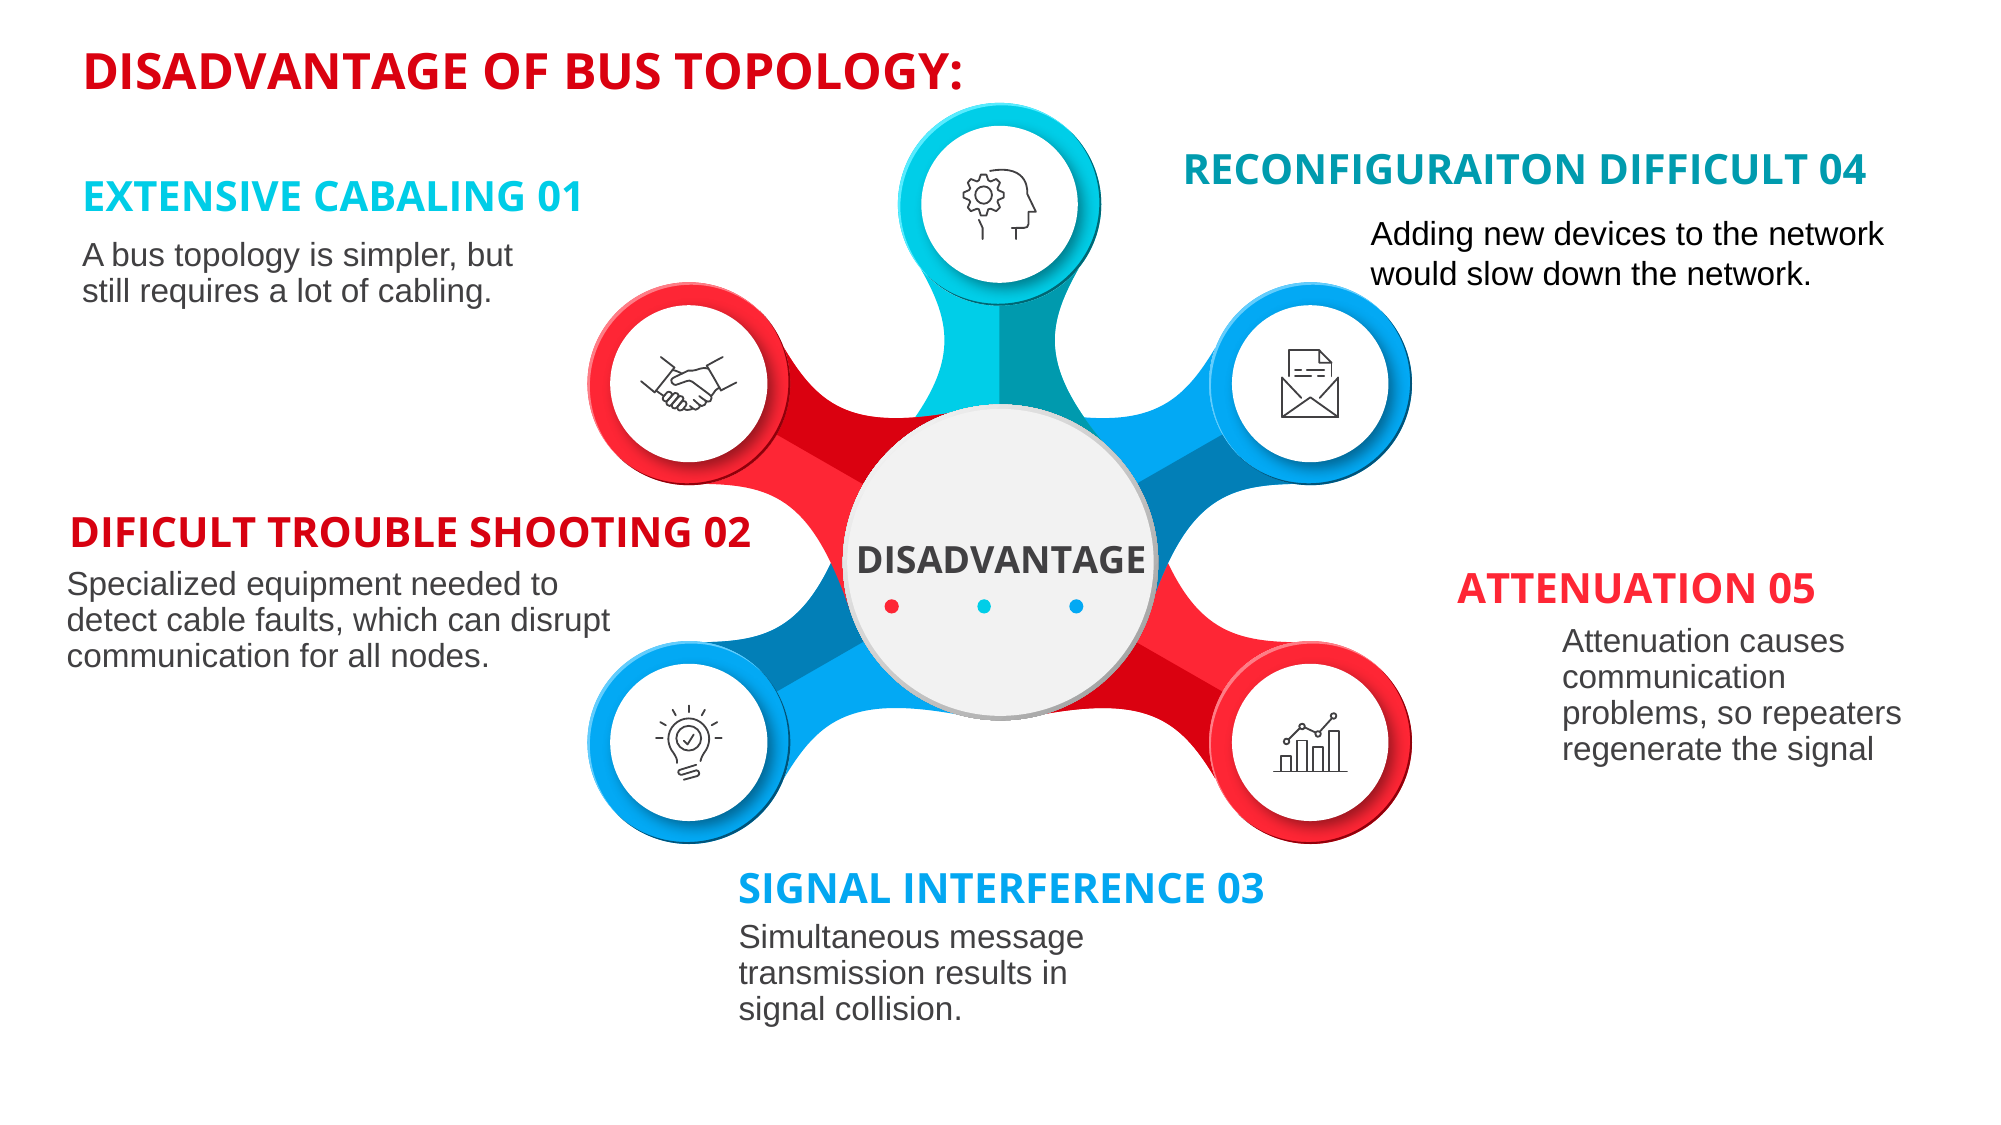

DISADVANTAGE OF BUS TOPOLOGY:

RECONFIGURAITON DIFFICULT 04

EXTENSIVE CABALING 01
A bus topology is simpler, but still requires a lot of cabling.
Adding new devices to the network would slow down the network.

DIFICULT TROUBLE SHOOTING 02
Specialized equipment needed to detect cable faults, which can disrupt communication for all nodes.

DISADVANTAGE

ATTENUATION 05
Attenuation causes communication problems, so repeaters regenerate the signal

SIGNAL INTERFERENCE 03
Simultaneous message transmission results in signal collision.